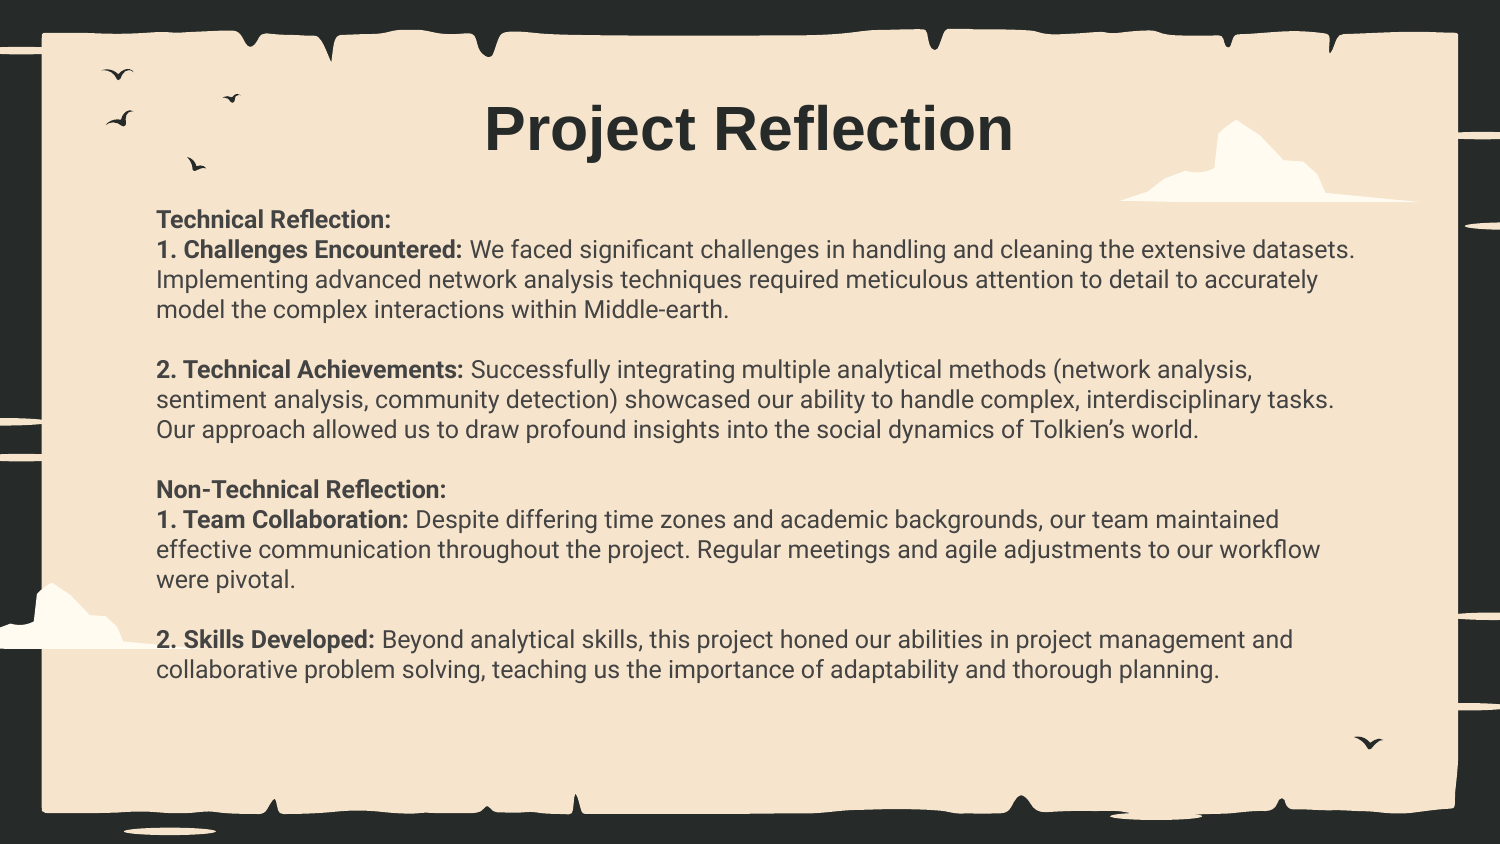

# Project Reflection
Technical Reflection:
1. Challenges Encountered: We faced significant challenges in handling and cleaning the extensive datasets. Implementing advanced network analysis techniques required meticulous attention to detail to accurately model the complex interactions within Middle-earth.

2. Technical Achievements: Successfully integrating multiple analytical methods (network analysis, sentiment analysis, community detection) showcased our ability to handle complex, interdisciplinary tasks. Our approach allowed us to draw profound insights into the social dynamics of Tolkien’s world.

Non-Technical Reflection:
1. Team Collaboration: Despite differing time zones and academic backgrounds, our team maintained effective communication throughout the project. Regular meetings and agile adjustments to our workflow were pivotal.

2. Skills Developed: Beyond analytical skills, this project honed our abilities in project management and collaborative problem solving, teaching us the importance of adaptability and thorough planning.